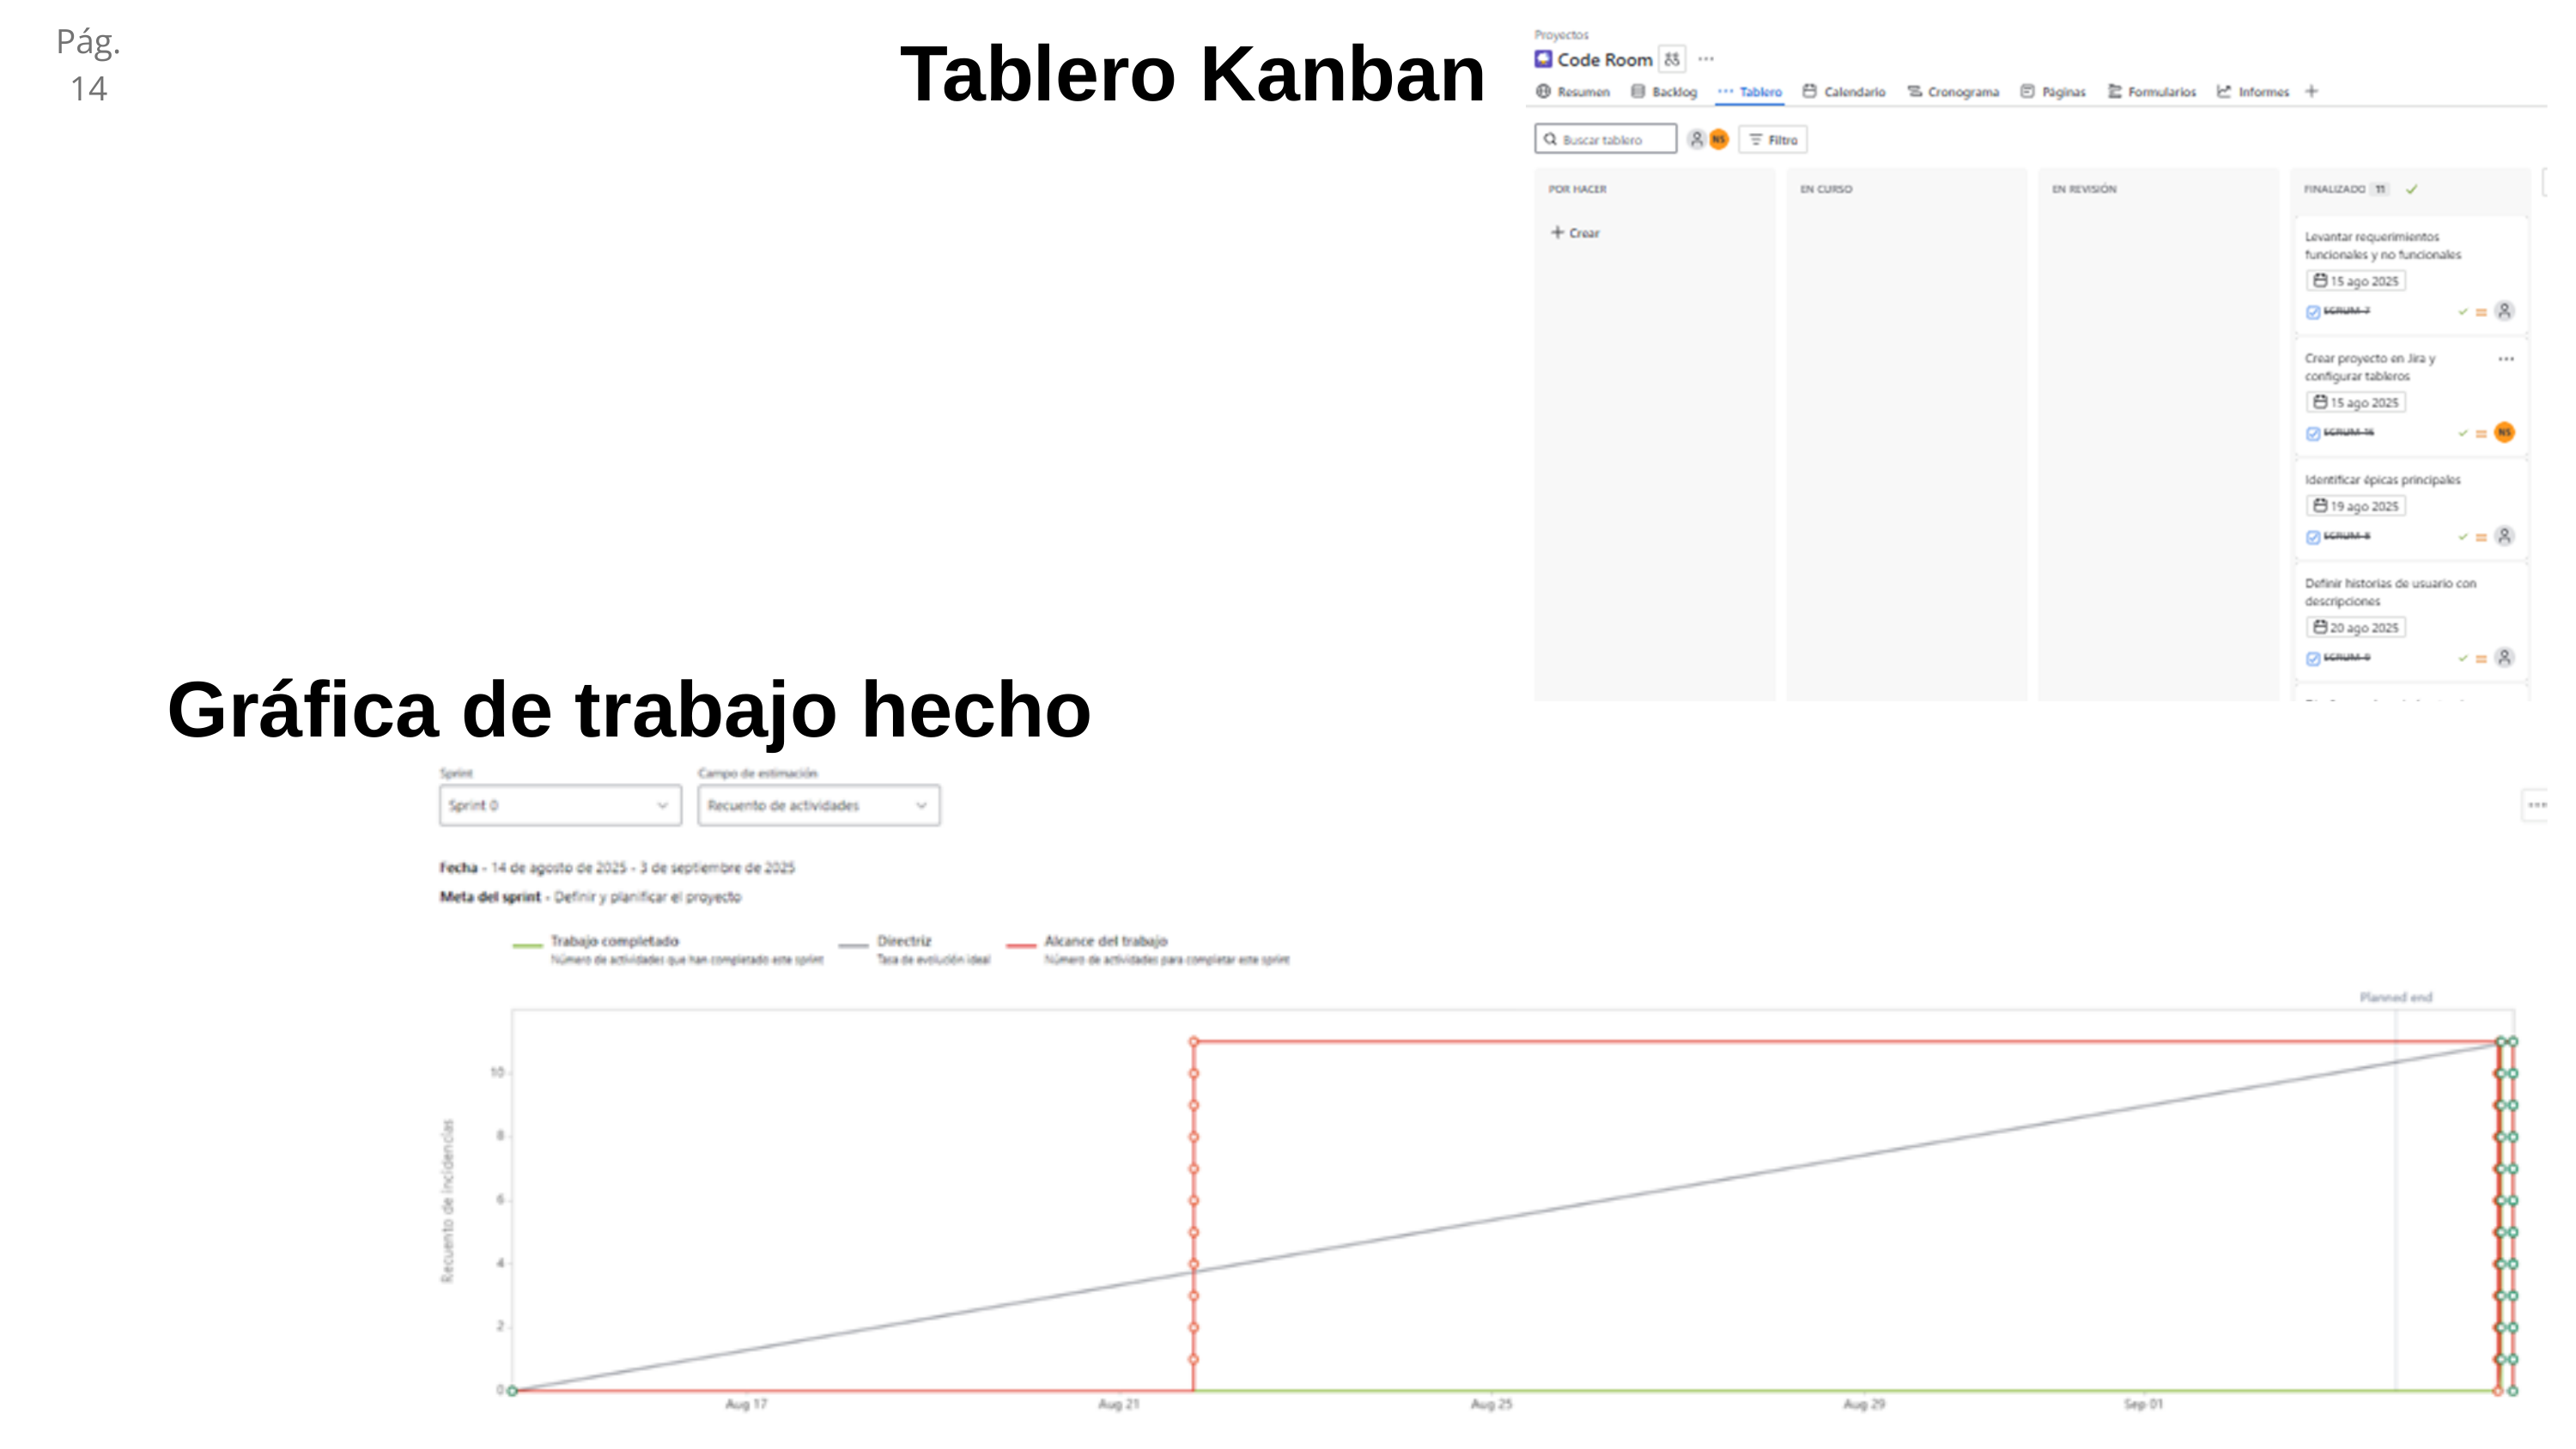

Tablero Kanban
Pág. 14

Gráfica de trabajo hecho